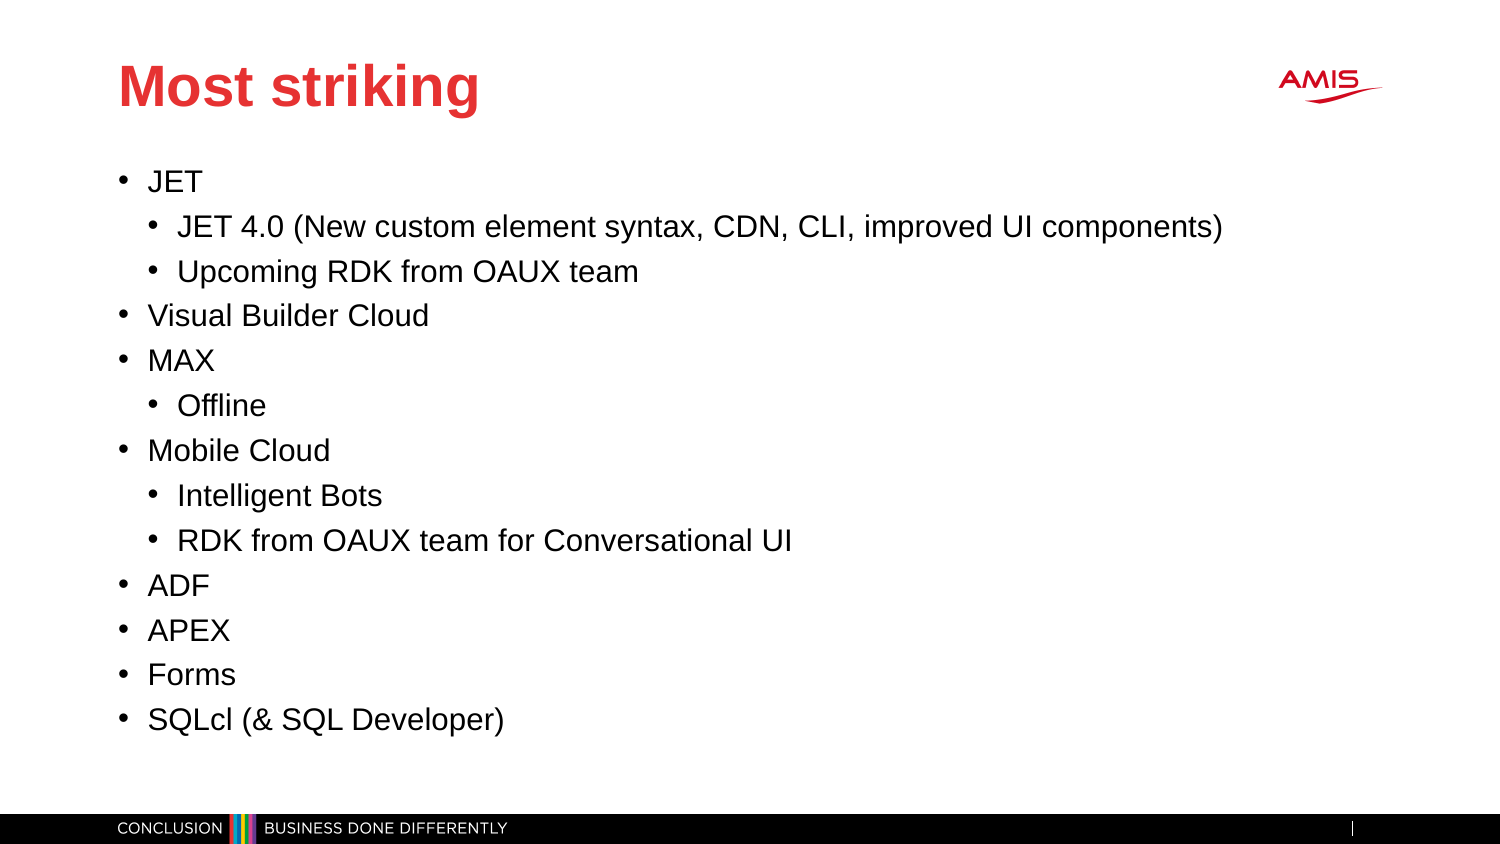

# Most striking
JET
JET 4.0 (New custom element syntax, CDN, CLI, improved UI components)
Upcoming RDK from OAUX team
Visual Builder Cloud
MAX
Offline
Mobile Cloud
Intelligent Bots
RDK from OAUX team for Conversational UI
ADF
APEX
Forms
SQLcl (& SQL Developer)